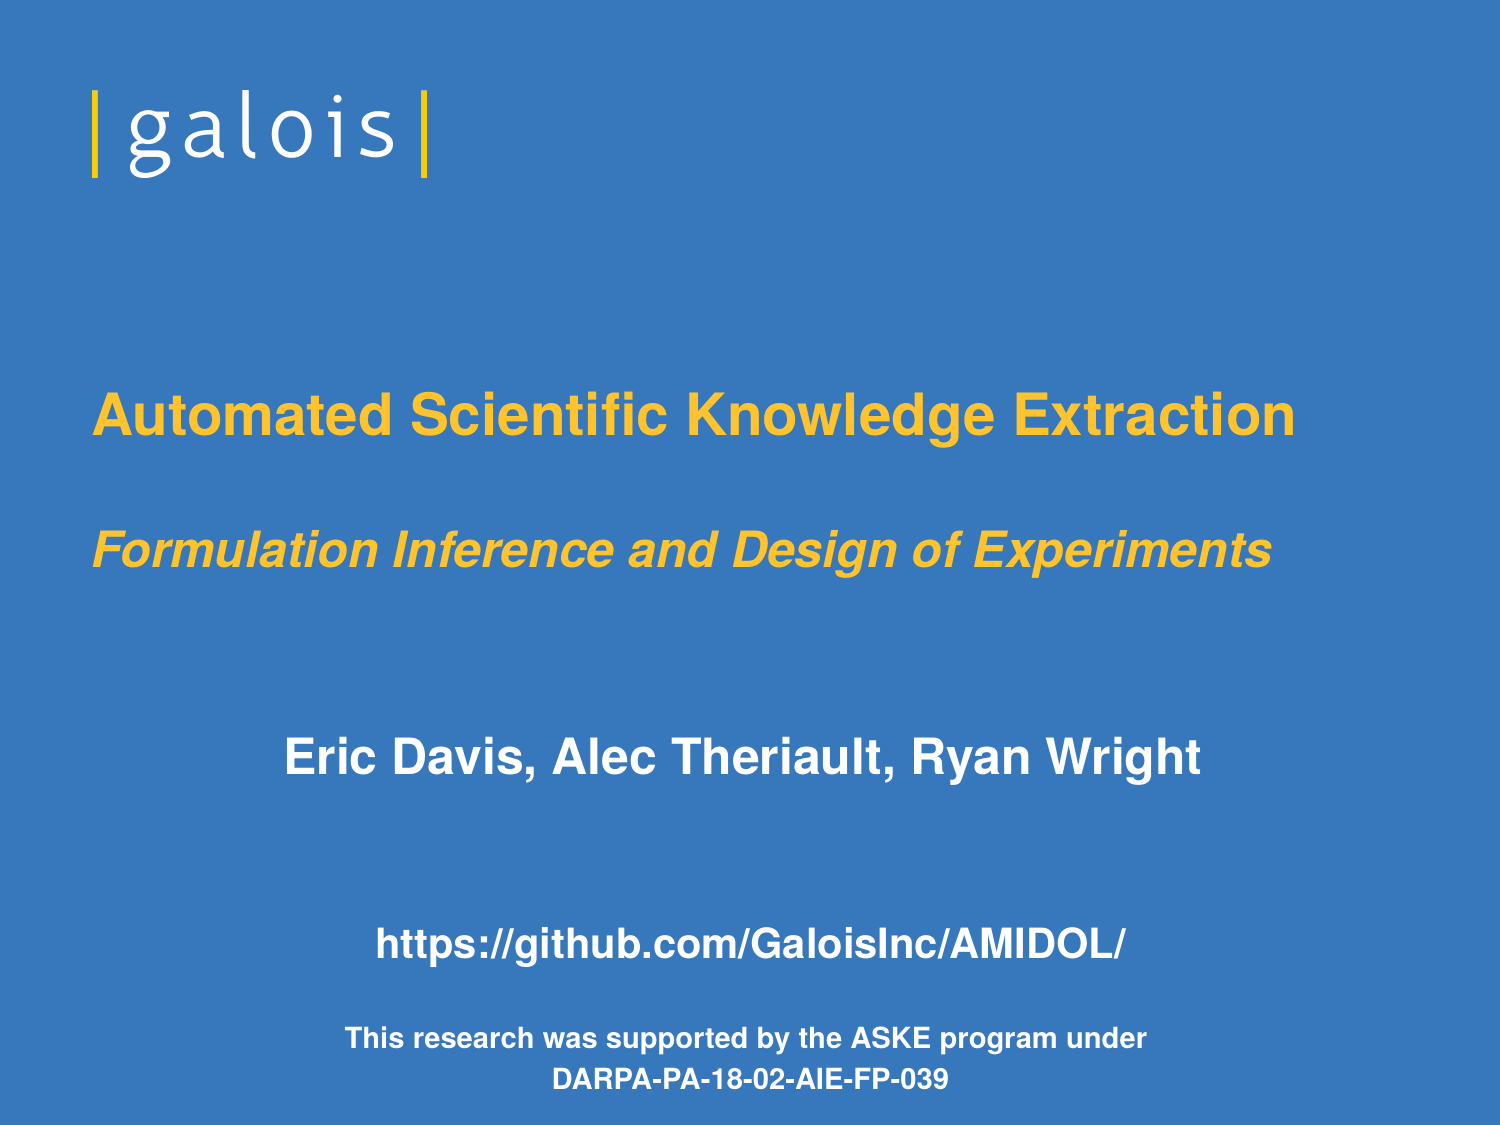

# Automated Scientific Knowledge Extraction Formulation Inference and Design of Experiments
Eric Davis, Alec Theriault, Ryan Wright
https://github.com/GaloisInc/AMIDOL/
This research was supported by the ASKE program under
DARPA-PA-18-02-AIE-FP-039